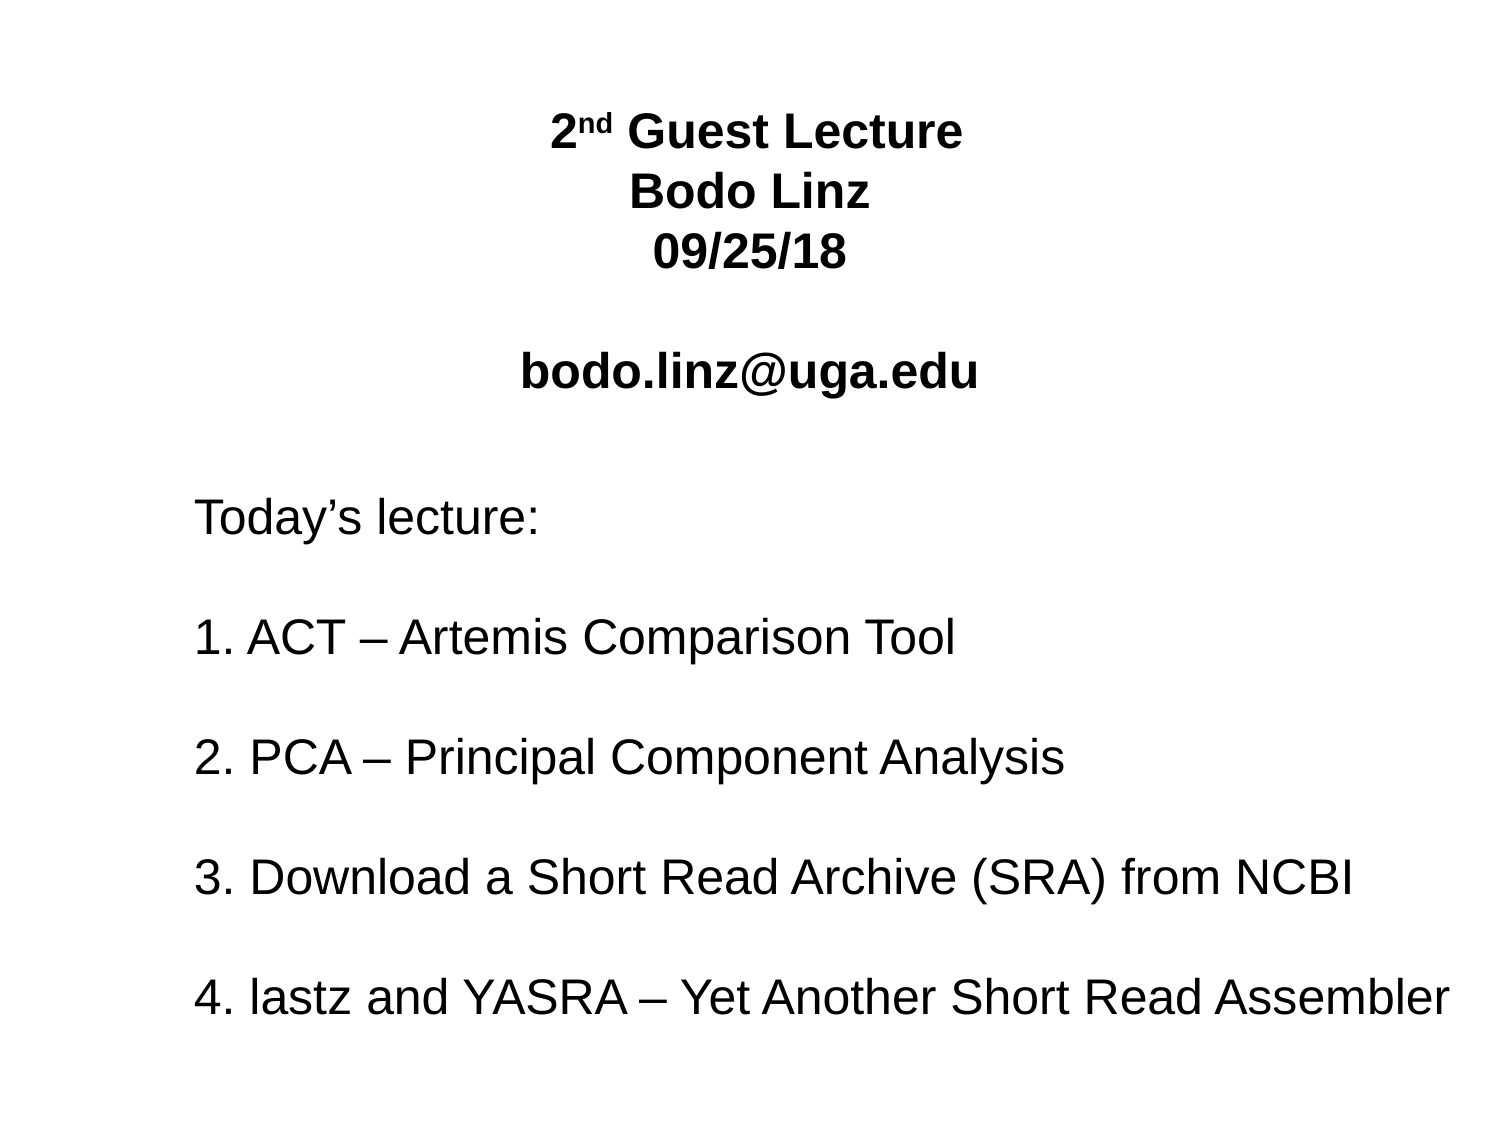

2nd Guest Lecture
Bodo Linz
09/25/18

bodo.linz@uga.edu
Today’s lecture:

1. ACT – Artemis Comparison Tool

2. PCA – Principal Component Analysis

3. Download a Short Read Archive (SRA) from NCBI

4. lastz and YASRA – Yet Another Short Read Assembler